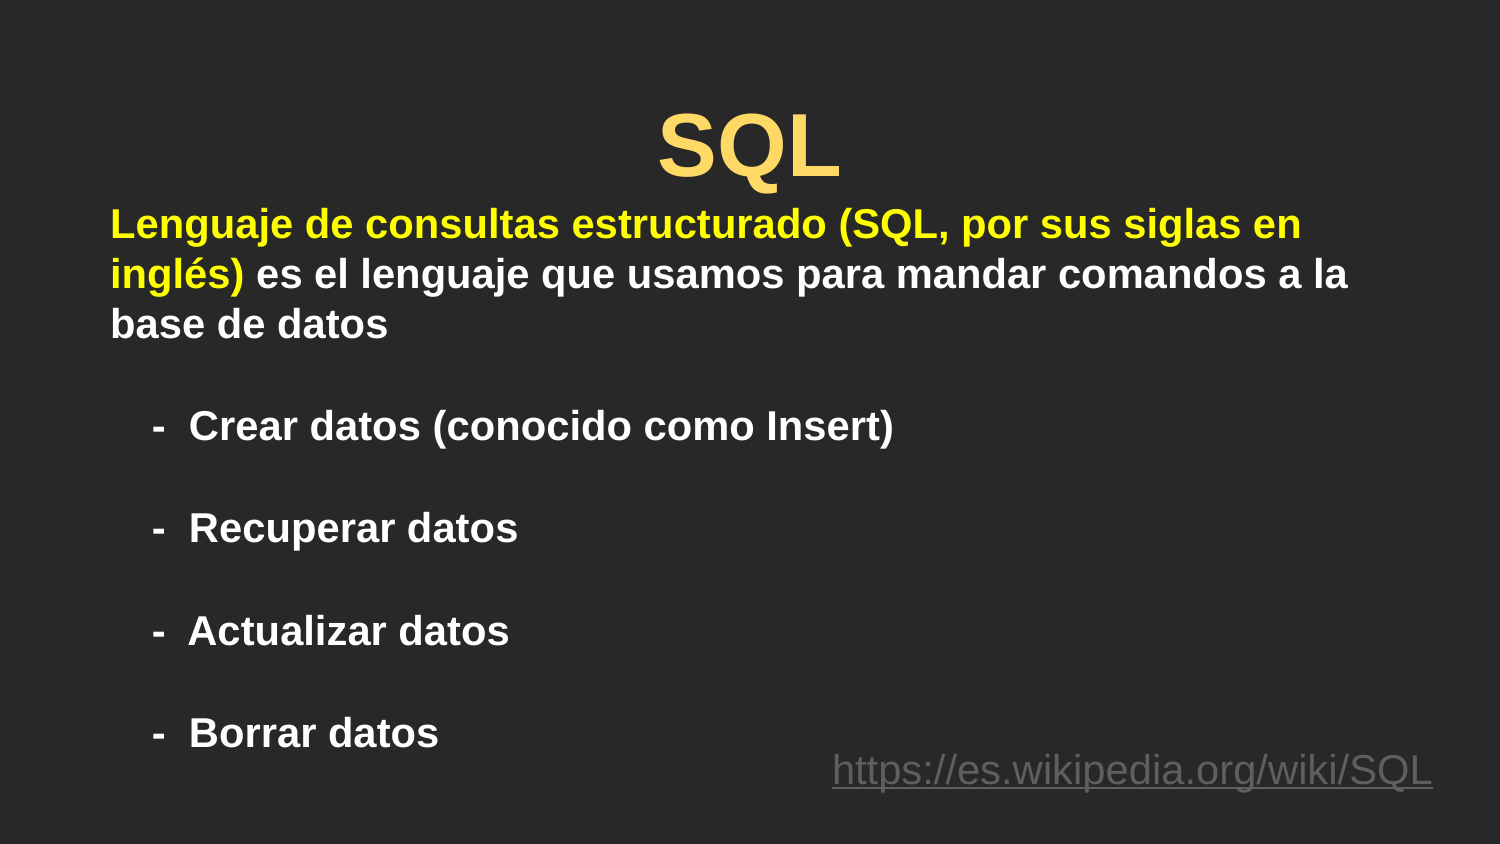

# SQL
Lenguaje de consultas estructurado (SQL, por sus siglas en inglés) es el lenguaje que usamos para mandar comandos a la base de datos
-  Crear datos (conocido como Insert)
-  Recuperar datos
-  Actualizar datos
-  Borrar datos
https://es.wikipedia.org/wiki/SQL